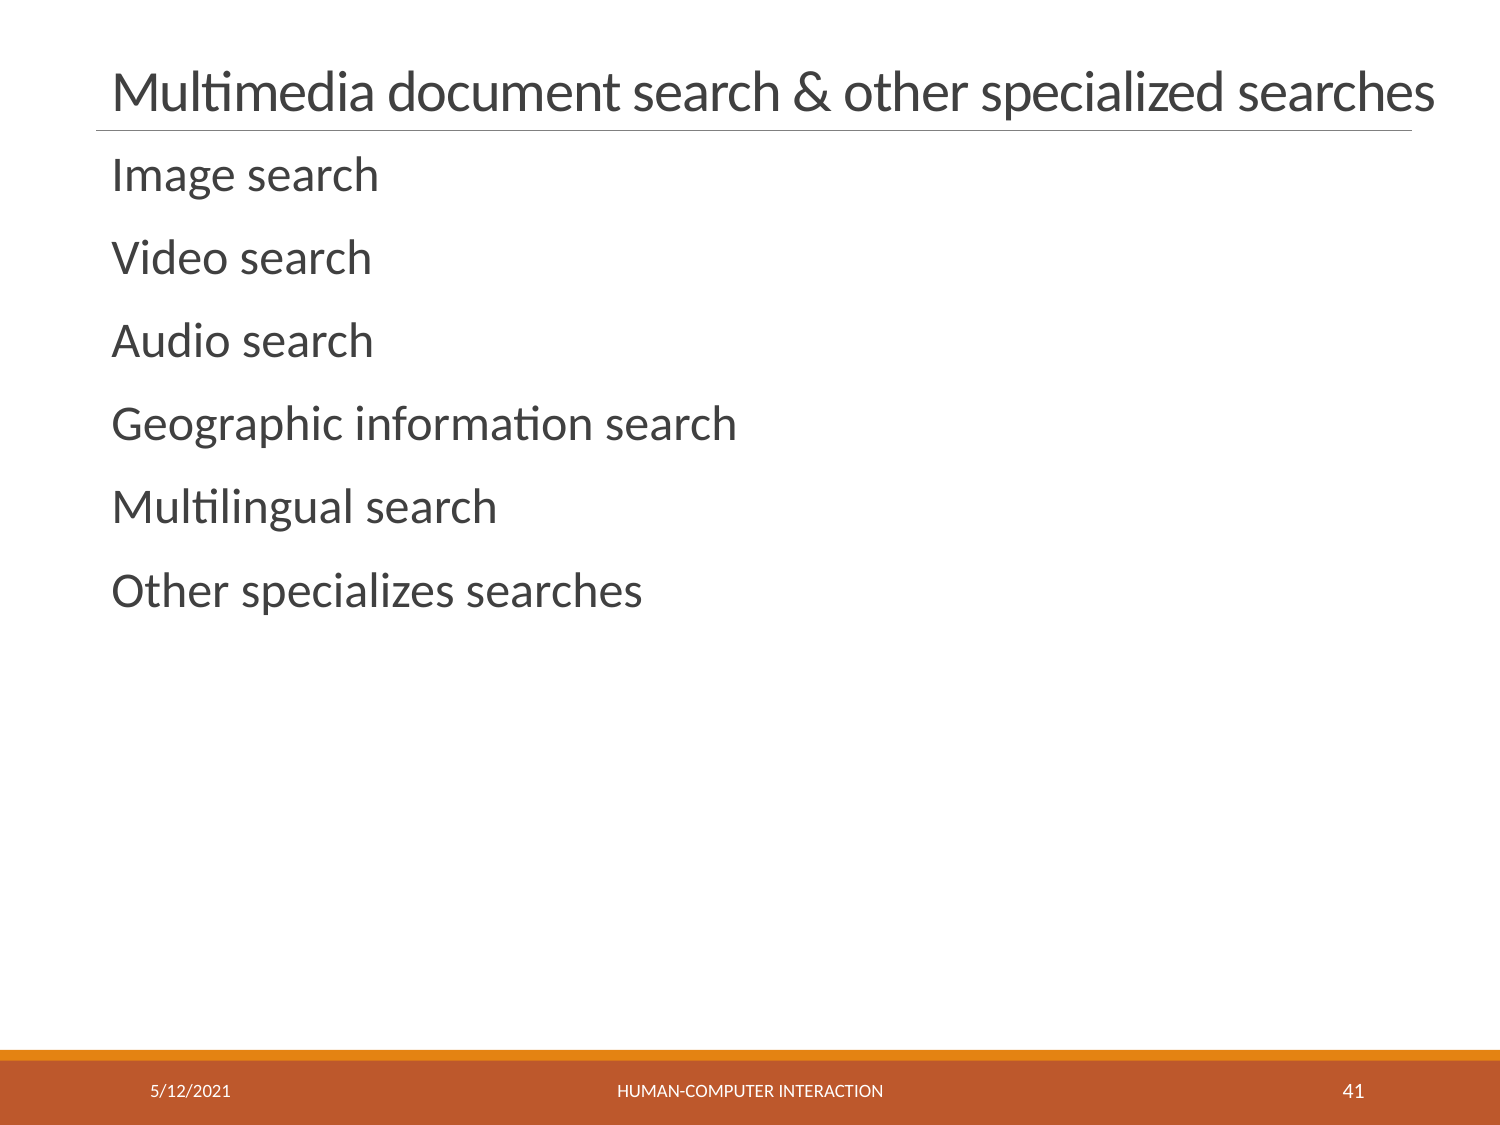

# Multimedia document search & other specialized searches
Image search
Video search
Audio search
Geographic information search
Multilingual search
Other specializes searches

5/12/2021
Human-computer interaction
41